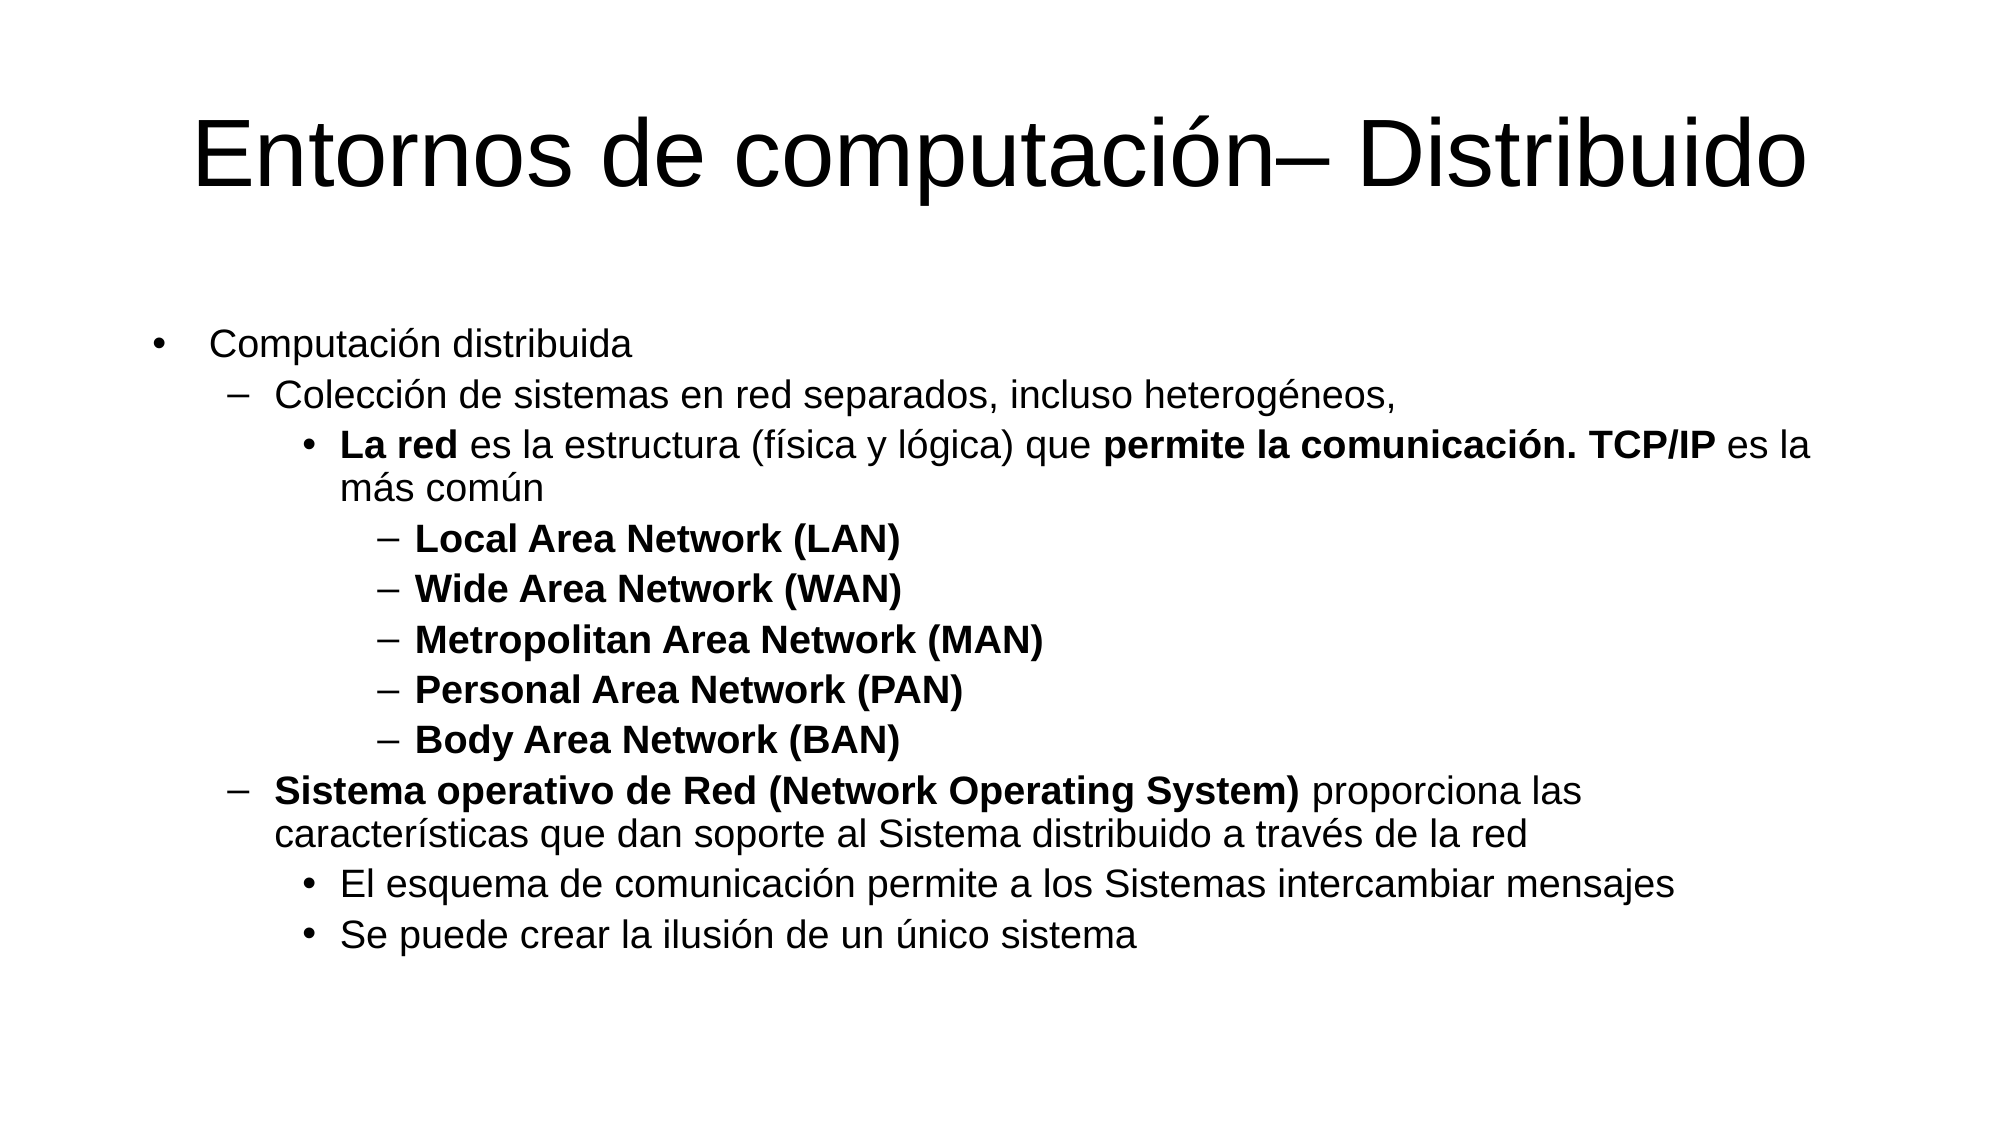

# Entornos de computación– Distribuido
Computación distribuida
Colección de sistemas en red separados, incluso heterogéneos,
La red es la estructura (física y lógica) que permite la comunicación. TCP/IP es la más común
Local Area Network (LAN)
Wide Area Network (WAN)
Metropolitan Area Network (MAN)
Personal Area Network (PAN)
Body Area Network (BAN)
Sistema operativo de Red (Network Operating System) proporciona las características que dan soporte al Sistema distribuido a través de la red
El esquema de comunicación permite a los Sistemas intercambiar mensajes
Se puede crear la ilusión de un único sistema